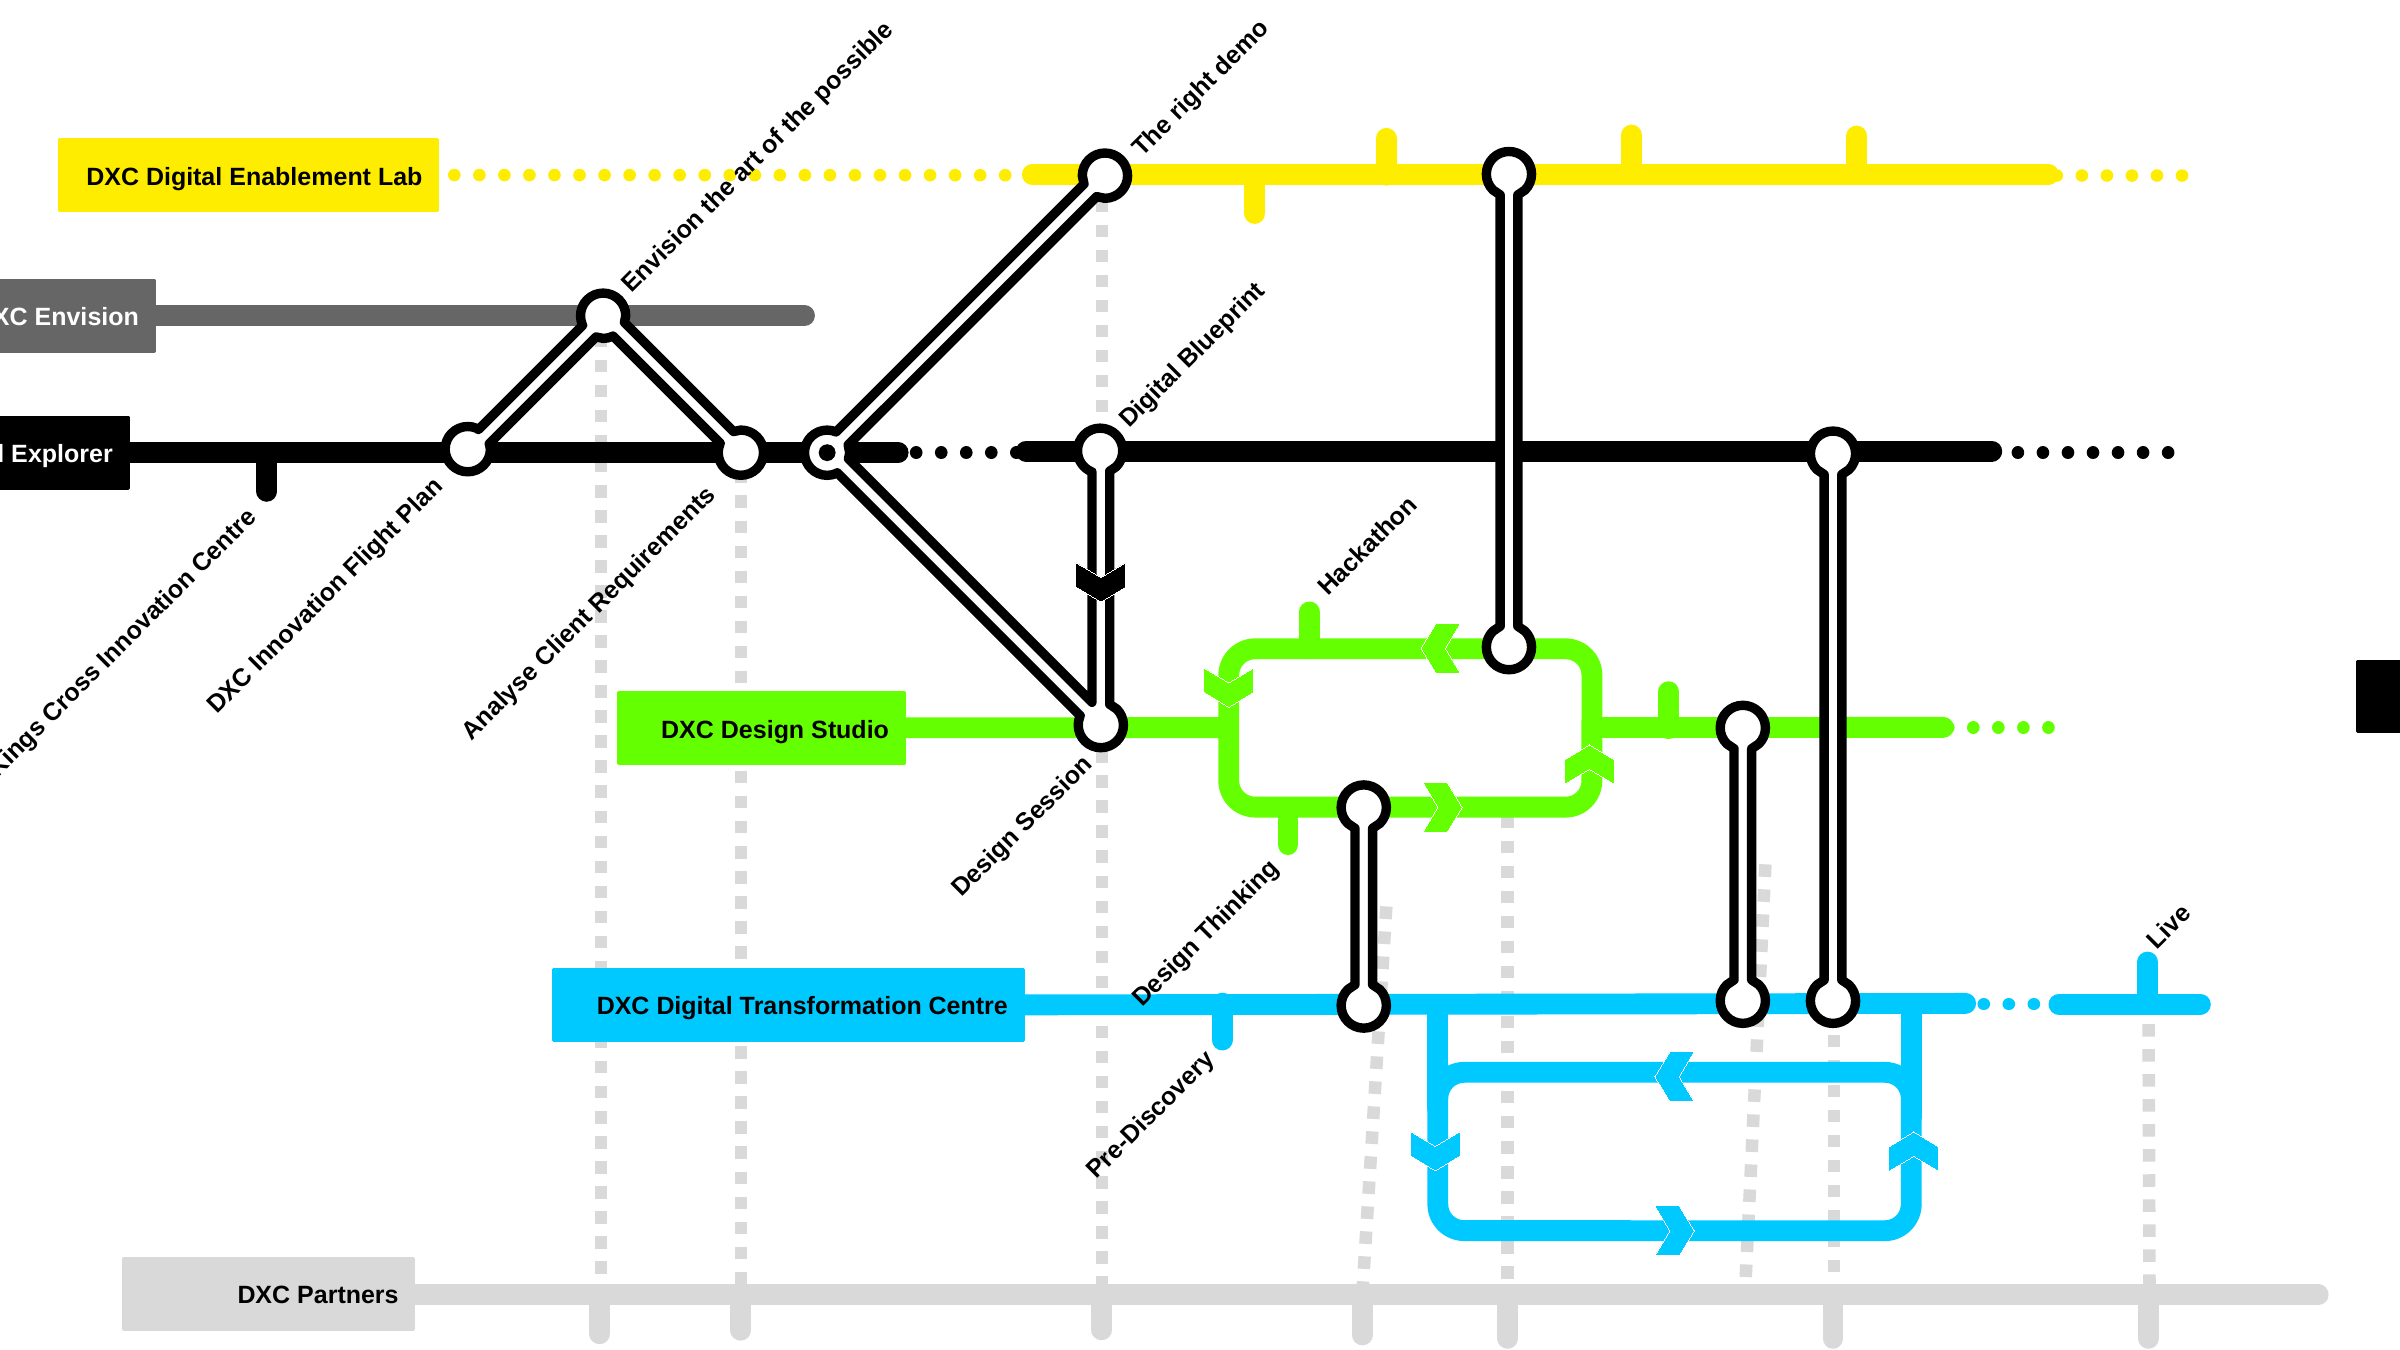

The Client

The right demo
DXC Digital Enablement Lab
Envision the art of the possible

DXC Envision

Digital Blueprint

DXC Digital Explorer

Hackathon

DXC Innovation Flight Plan
Analyse Client Requirements

The Client
The Client

DXC Kings Cross Innovation Centre
DXC Design Studio

Design Session
Live

Design Thinking
DXC Digital Transformation Centre

Pre-Discovery

DXC Partners
The Client